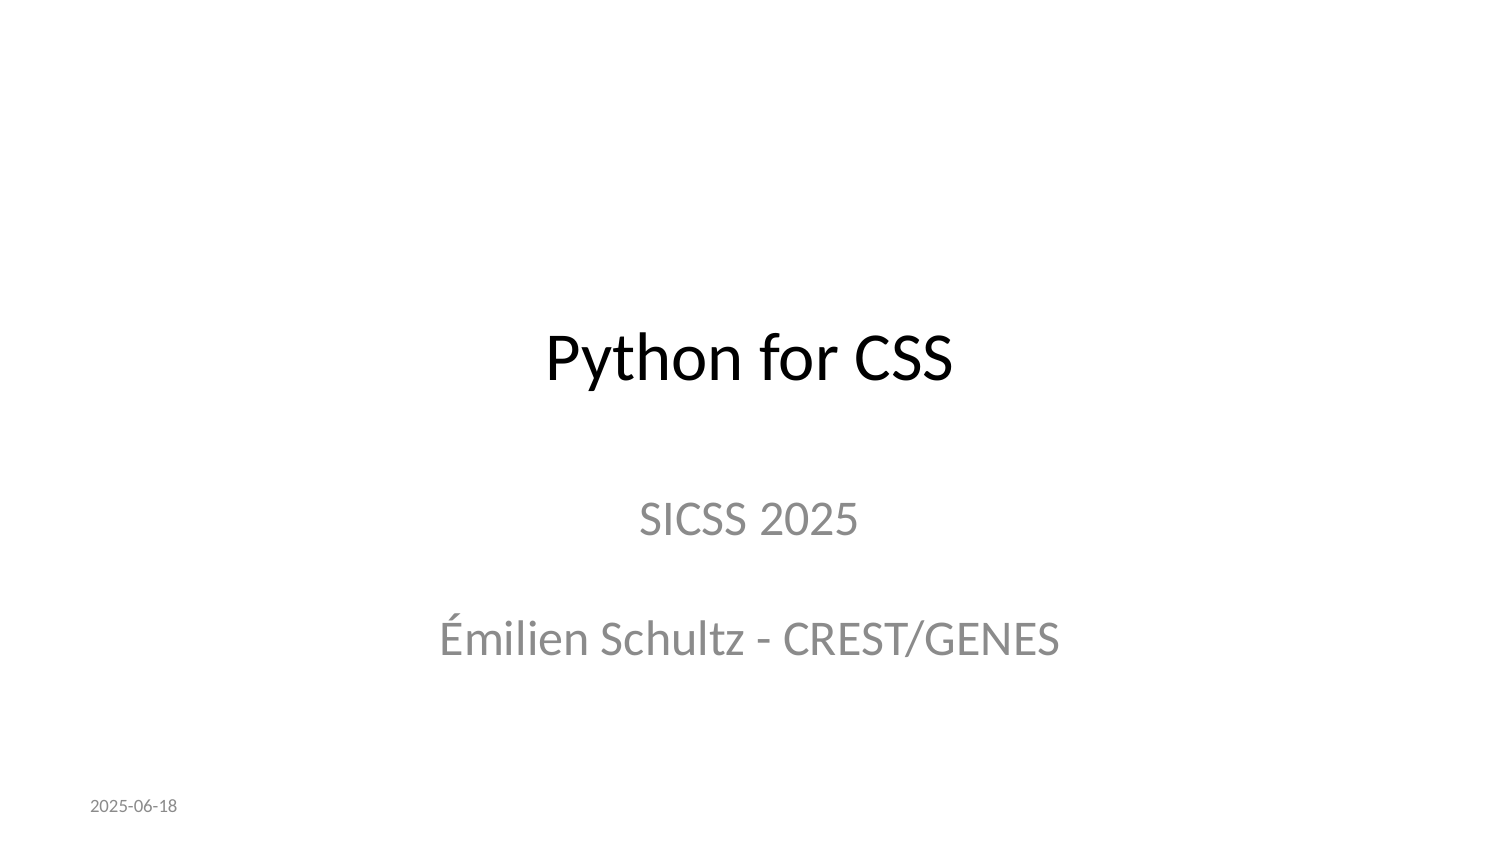

# Python for CSS
SICSS 2025
Émilien Schultz - CREST/GENES
2025-06-18